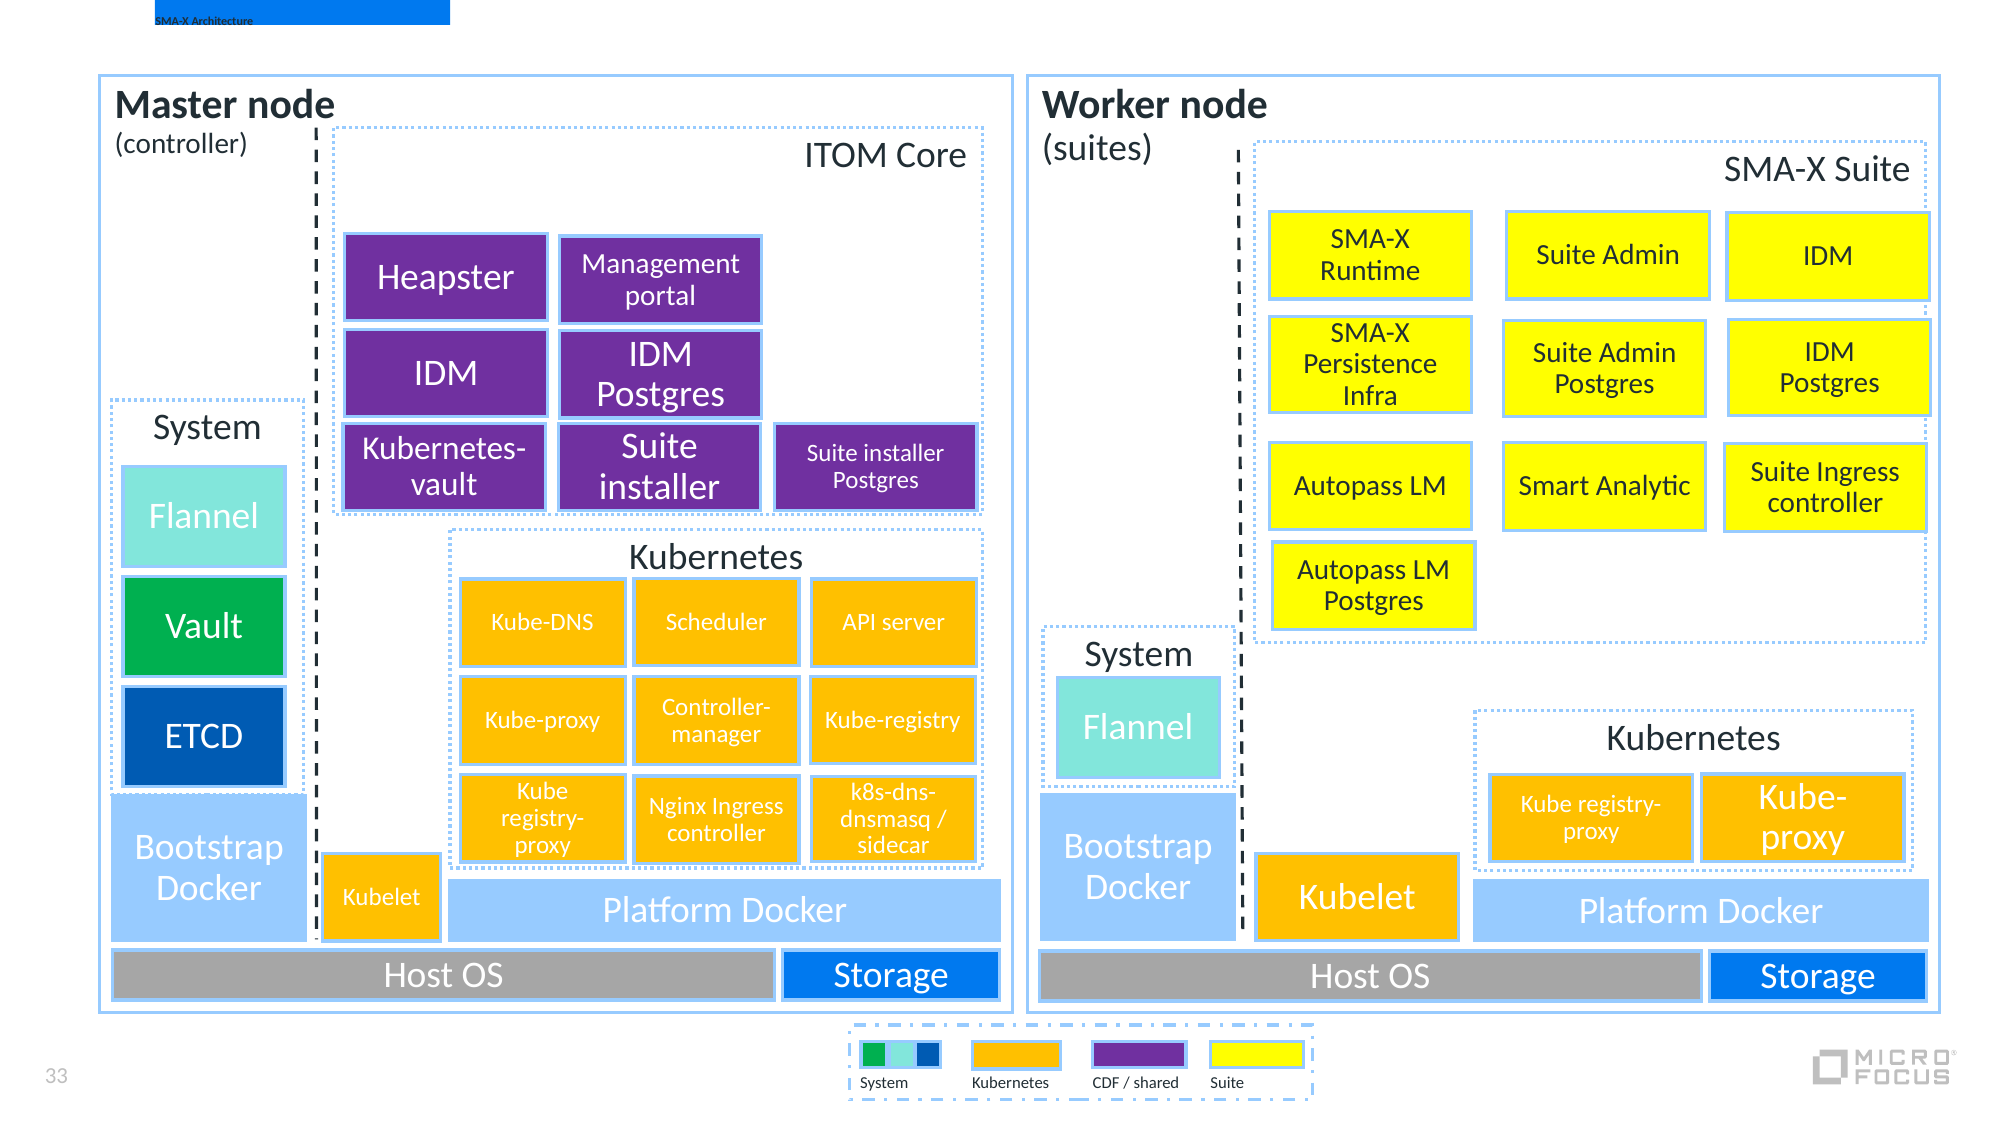

# SMA-X Architecture
Master node
(controller)
Worker node
(suites)
ITOM Core
SMA-X Suite
SMA-X Runtime
Suite Admin
IDM
Heapster
Management portal
SMA-X Persistence Infra
IDM
Postgres
Suite Admin Postgres
IDM
IDM Postgres
System
Kubernetes-vault
Suite installer
Suite installer Postgres
Autopass LM
Smart Analytic
Suite Ingress controller
Flannel
Kubernetes
Autopass LM Postgres
Vault
Scheduler
Kube-DNS
API server
System
Kube-registry
Kube-proxy
Controller-manager
Flannel
ETCD
Kubernetes
Kube-proxy
Kube registry-proxy
Kube registry-proxy
Nginx Ingress controller
k8s-dns-dnsmasq / sidecar
Bootstrap Docker
Bootstrap Docker
Kubelet
Kubelet
Platform Docker
Platform Docker
Host OS
Storage
Host OS
Storage

Kubernetes
CDF / shared
Suite
System
33